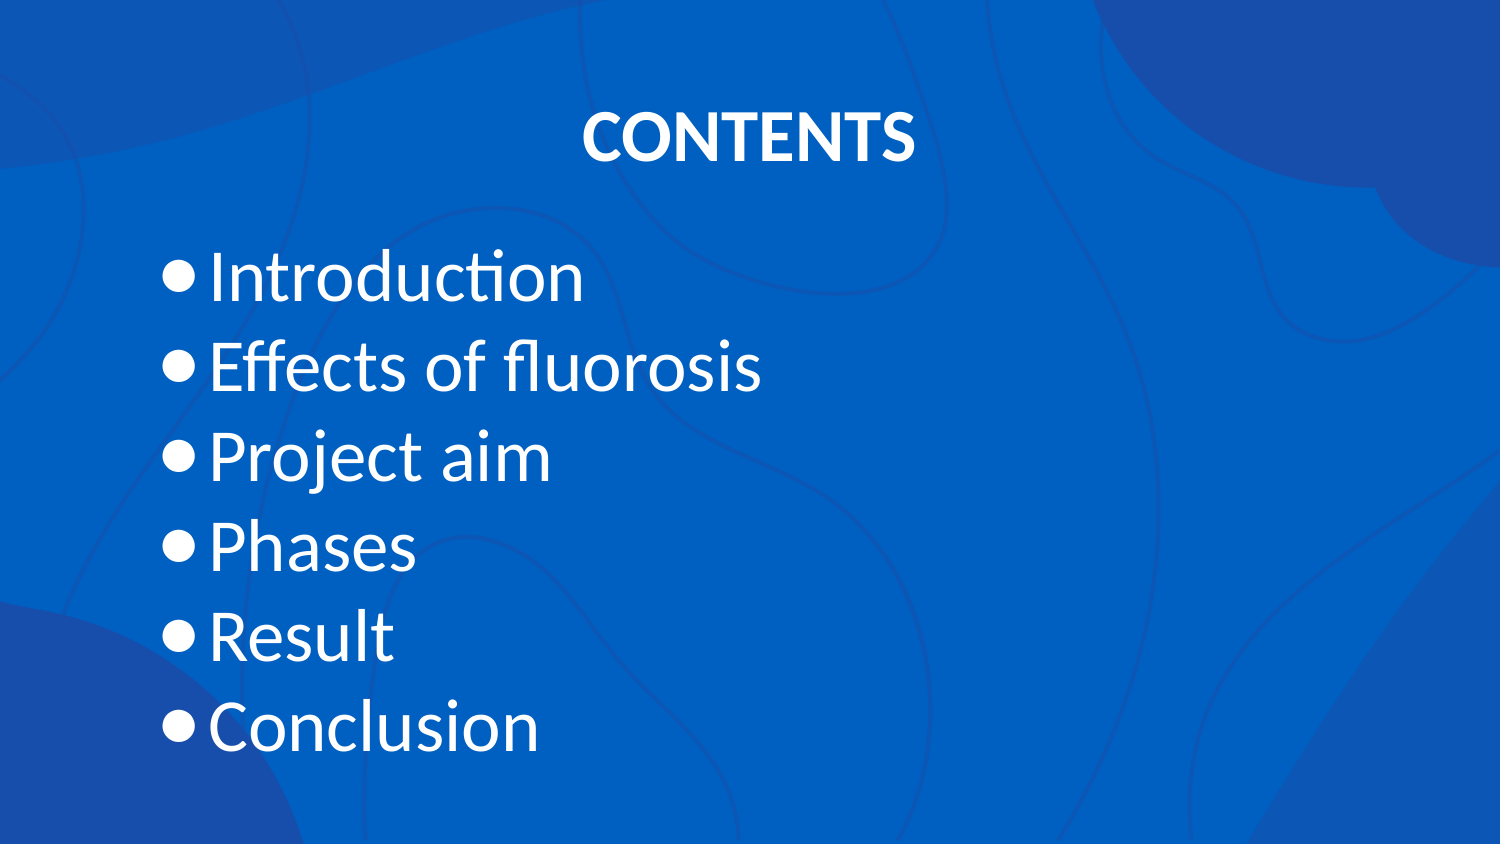

# CONTENTS
Introduction
Effects of fluorosis
Project aim
Phases
Result
Conclusion